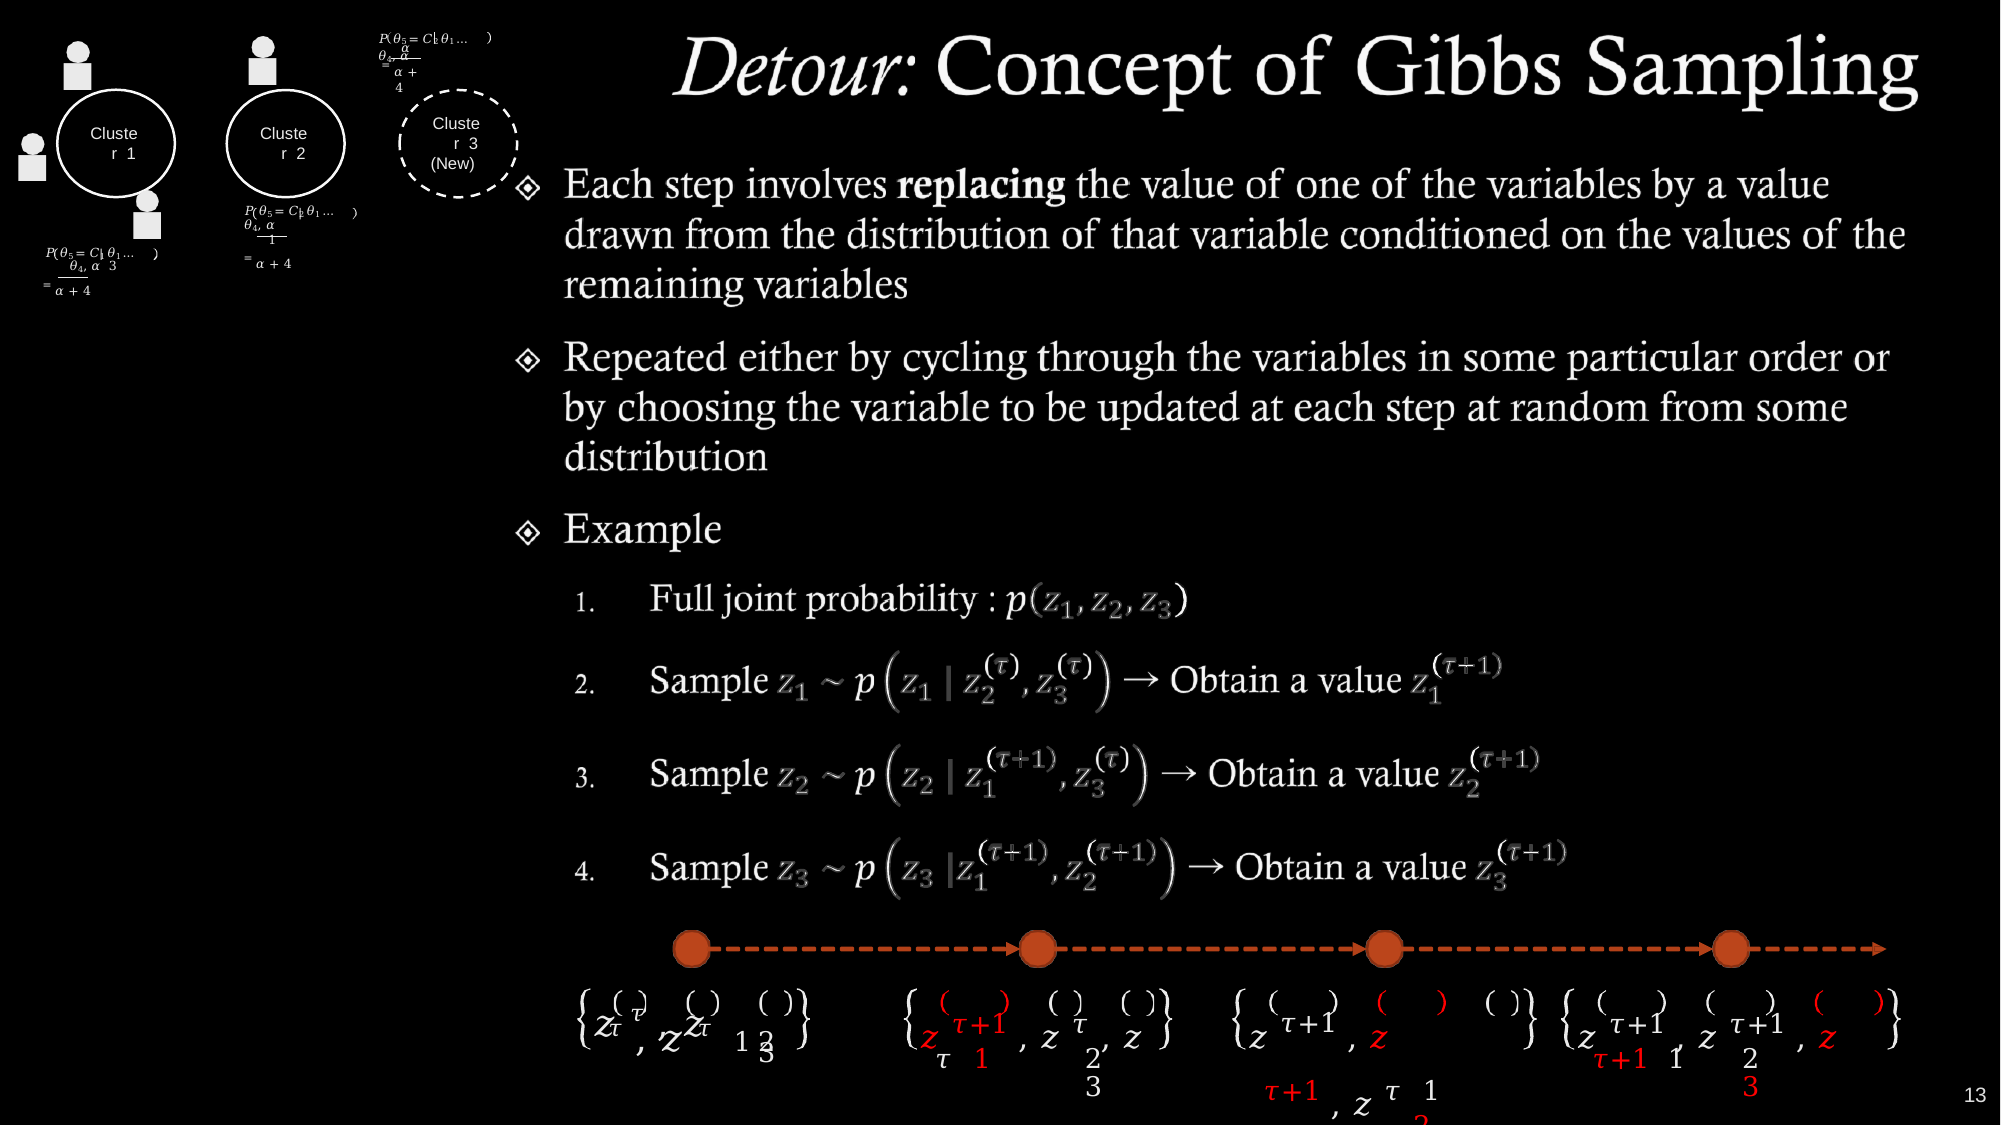

𝑃 𝜃5 = 𝐶2 𝜃1 … 𝜃4, 𝛼

𝛼
= 𝛼 + 4

Cluster  3
(New)
Cluster  1
Cluster  2

𝑃 𝜃5 = 𝐶2 𝜃1 … 𝜃4, 𝛼
1
= 𝛼 + 4

𝑃 𝜃5 = 𝐶1 𝜃1 … 𝜃4, 𝛼  3
= 𝛼 + 4

𝑧 𝜏+1 , 𝑧 𝜏 , 𝑧 𝜏  1	2	3
𝑧 𝜏+1 , 𝑧 𝜏+1 , 𝑧 𝜏  1	2	3
𝑧 𝜏+1 , 𝑧 𝜏+1 , 𝑧 𝜏+1  1	2	3

𝑧 𝜏 , 𝑧 𝜏 , 𝑧 𝜏  1	2	3

13